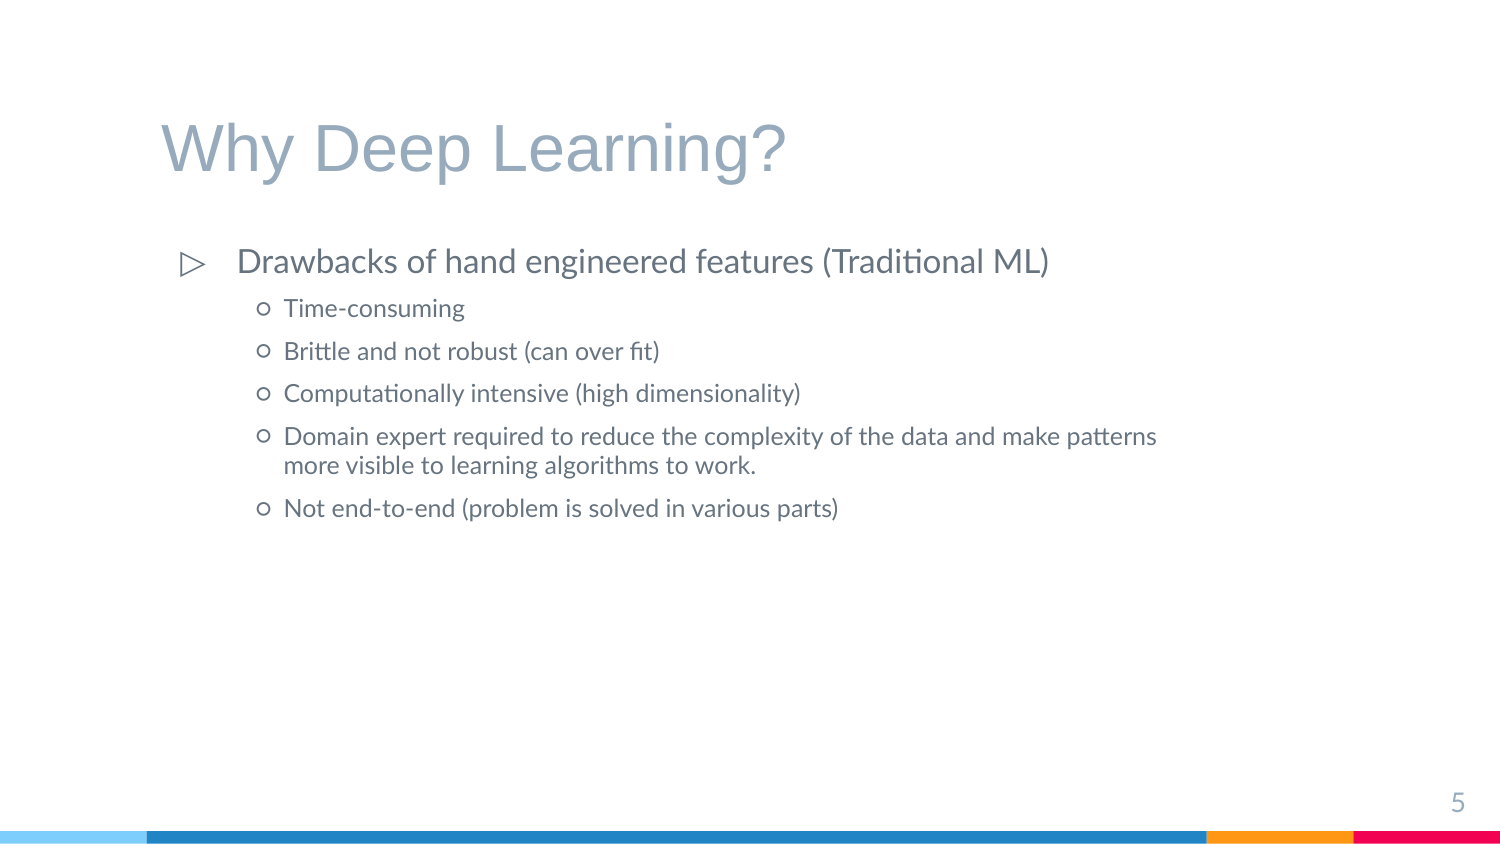

# Why Deep Learning?
Drawbacks of hand engineered features (Traditional ML)
Time-consuming
Brittle and not robust (can over fit)
Computationally intensive (high dimensionality)
Domain expert required to reduce the complexity of the data and make patterns more visible to learning algorithms to work.
Not end-to-end (problem is solved in various parts)
5